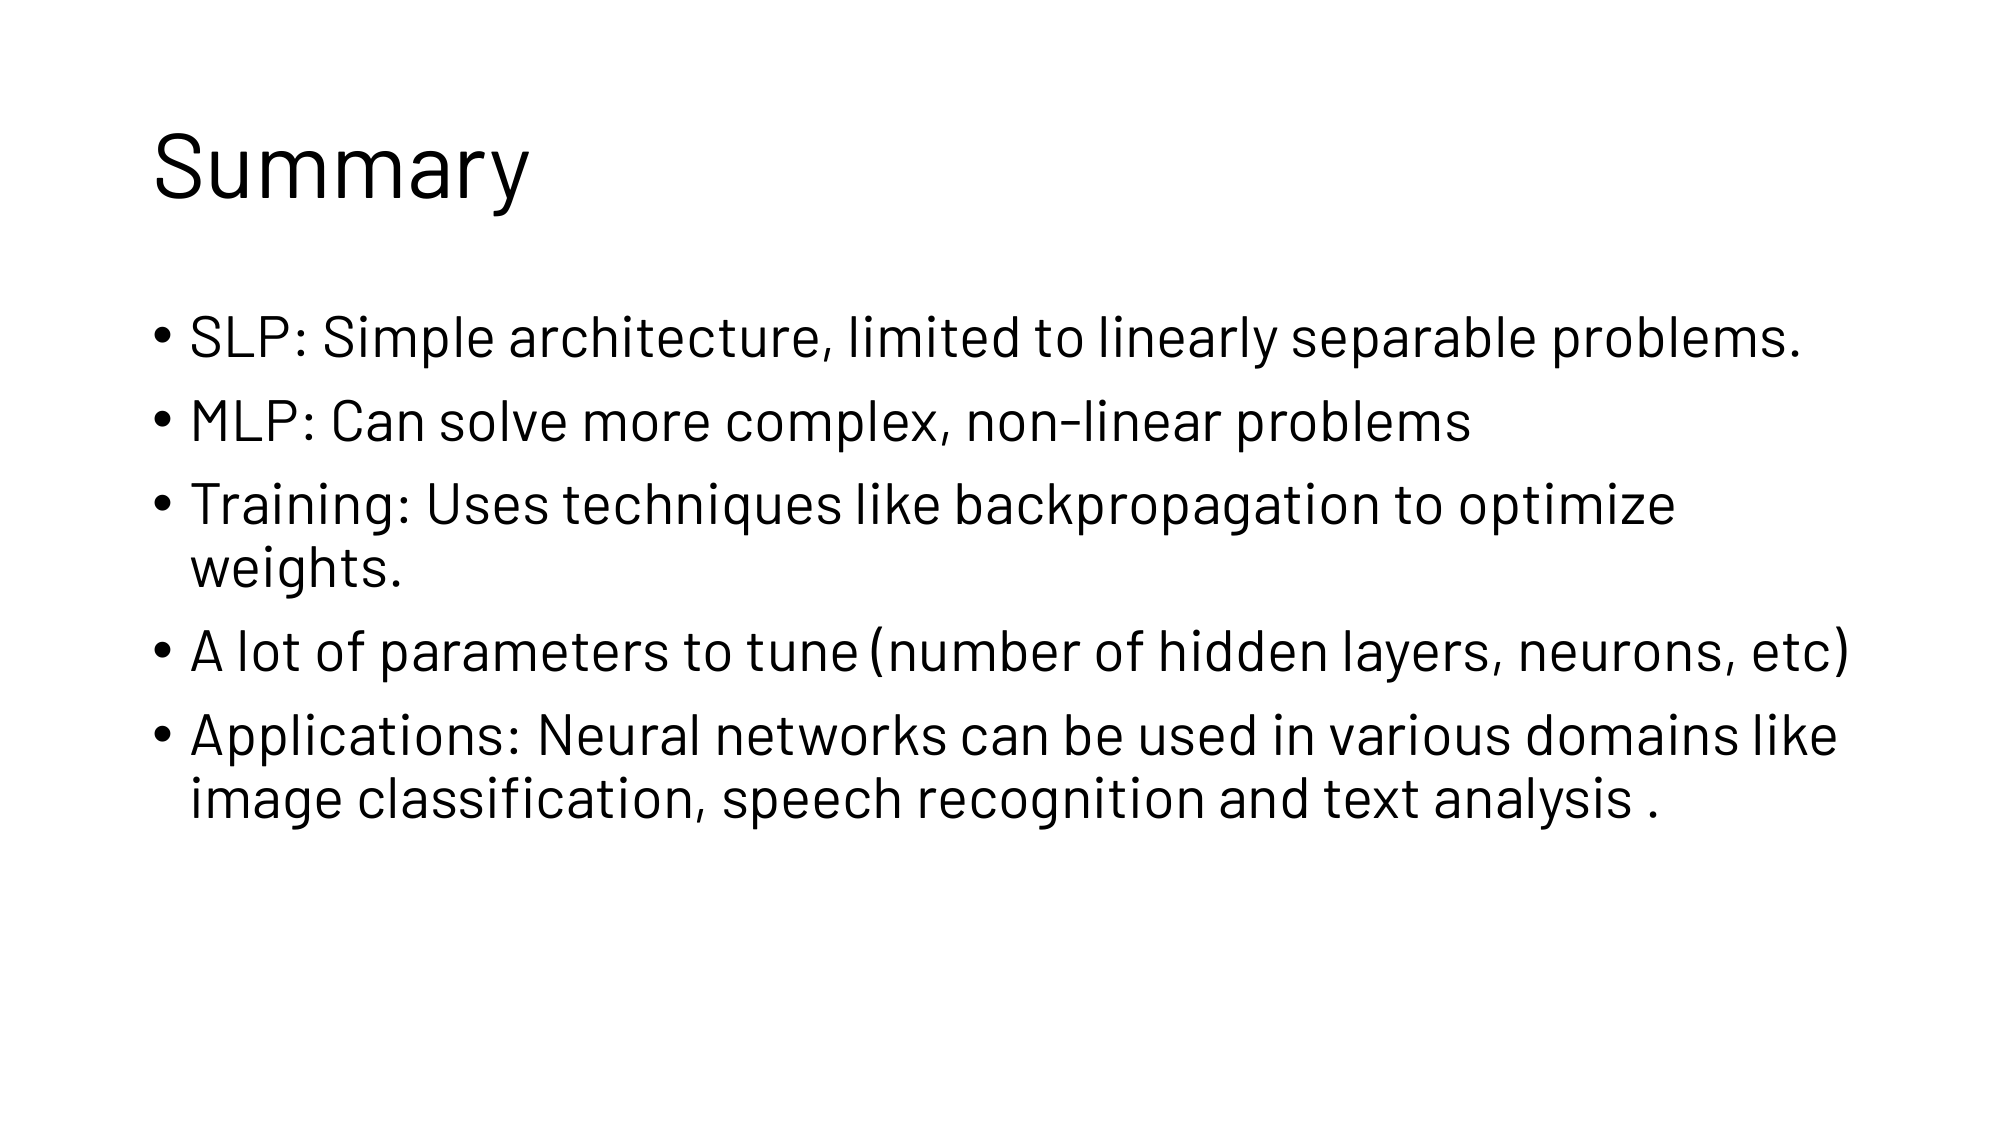

# Summary
SLP: Simple architecture, limited to linearly separable problems.
MLP: Can solve more complex, non-linear problems
Training: Uses techniques like backpropagation to optimize weights.
A lot of parameters to tune (number of hidden layers, neurons, etc)
Applications: Neural networks can be used in various domains like image classification, speech recognition and text analysis .